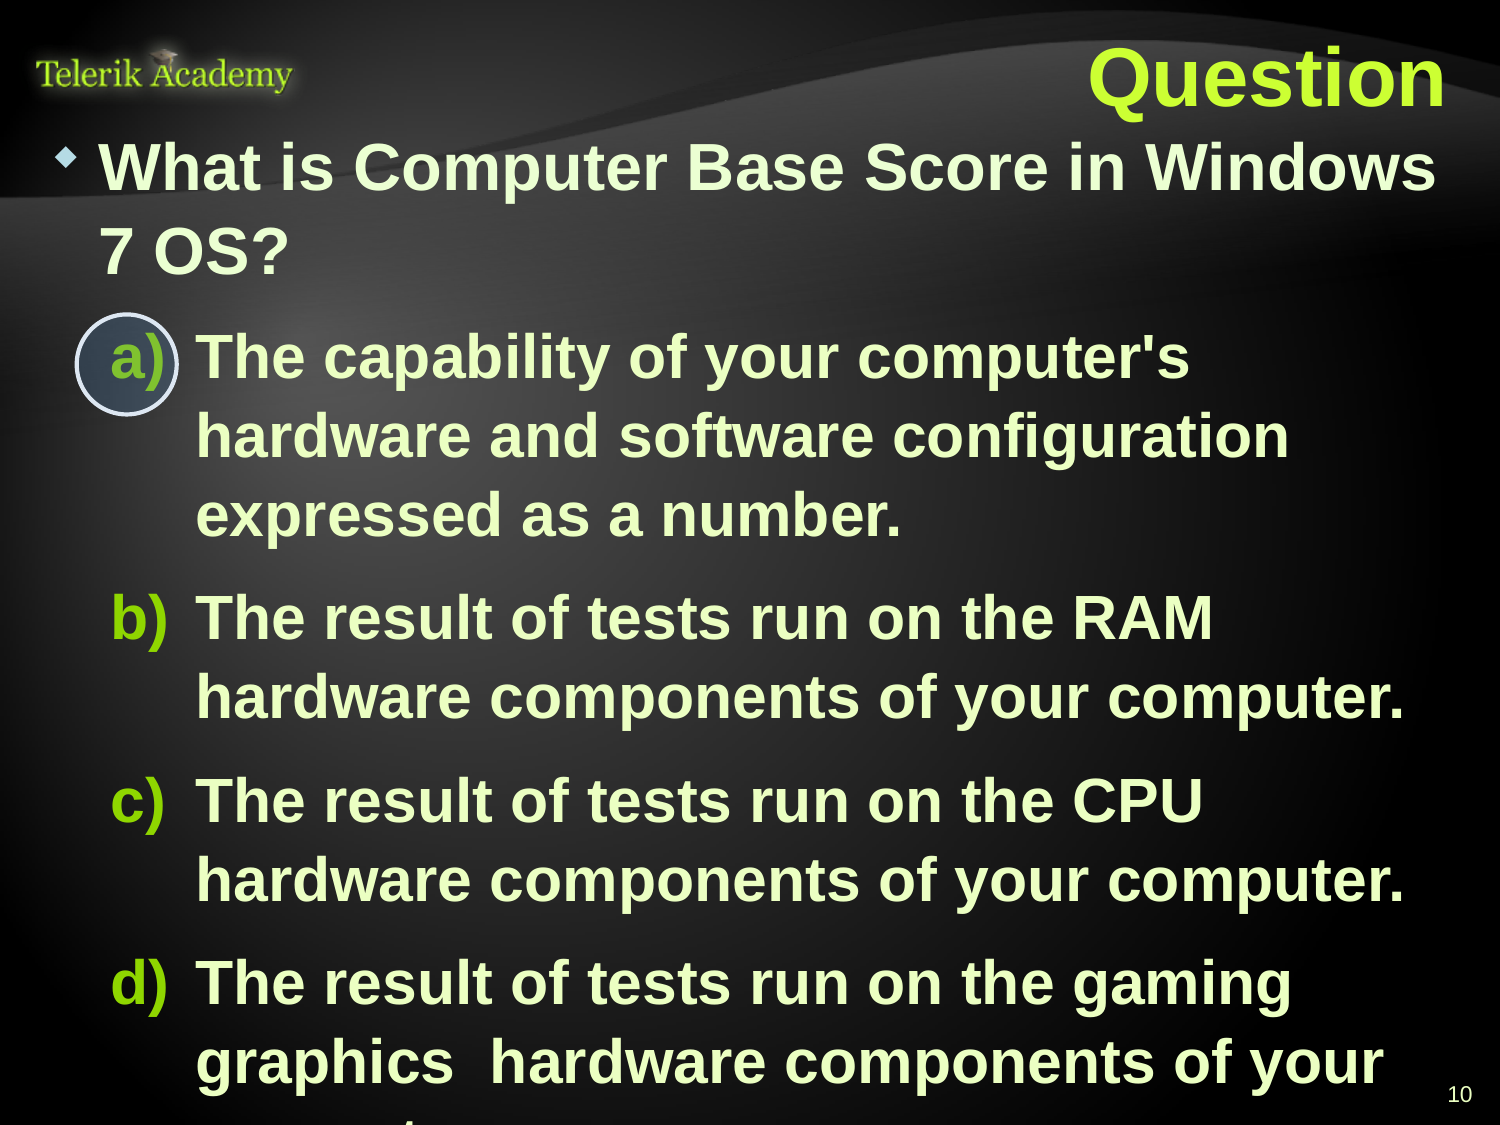

# Question
What is Computer Base Score in Windows 7 OS?
The capability of your computer's hardware and software configuration expressed as a number.
The result of tests run on the RAM hardware components of your computer.
The result of tests run on the CPU hardware components of your computer.
The result of tests run on the gaming graphics  hardware components of your computer

10